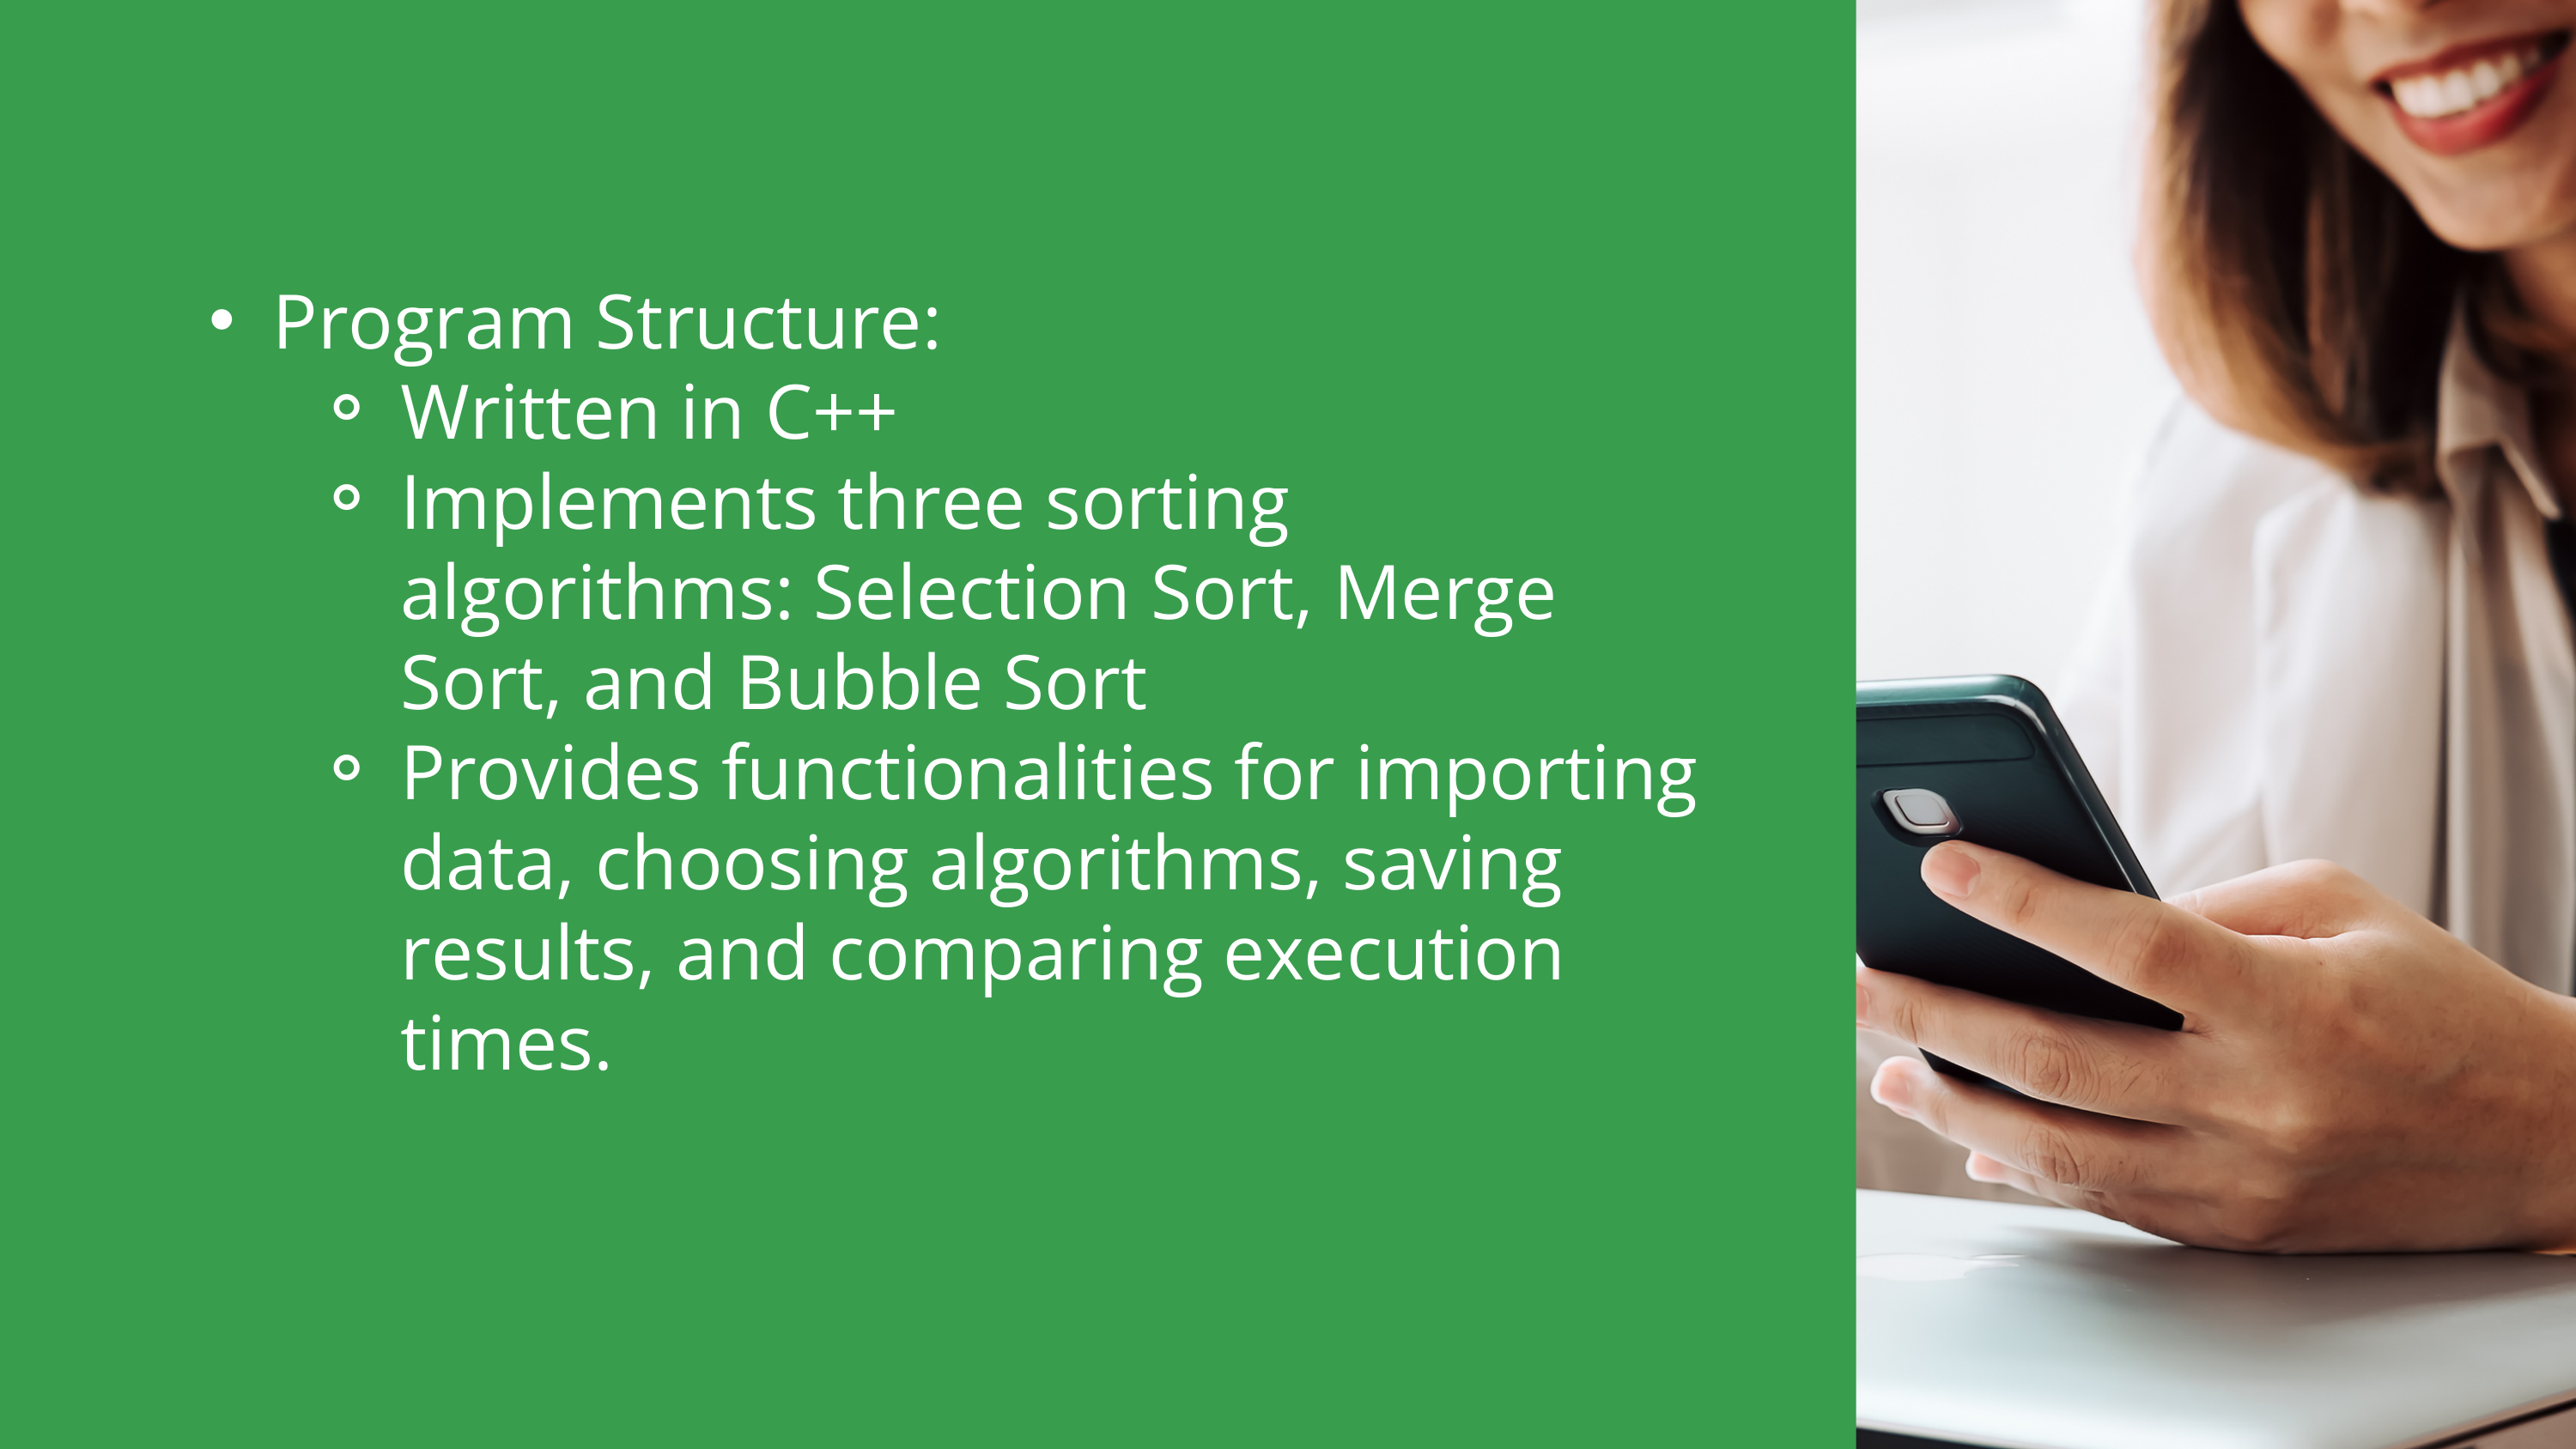

Program Structure:
Written in C++
Implements three sorting algorithms: Selection Sort, Merge Sort, and Bubble Sort
Provides functionalities for importing data, choosing algorithms, saving results, and comparing execution times.